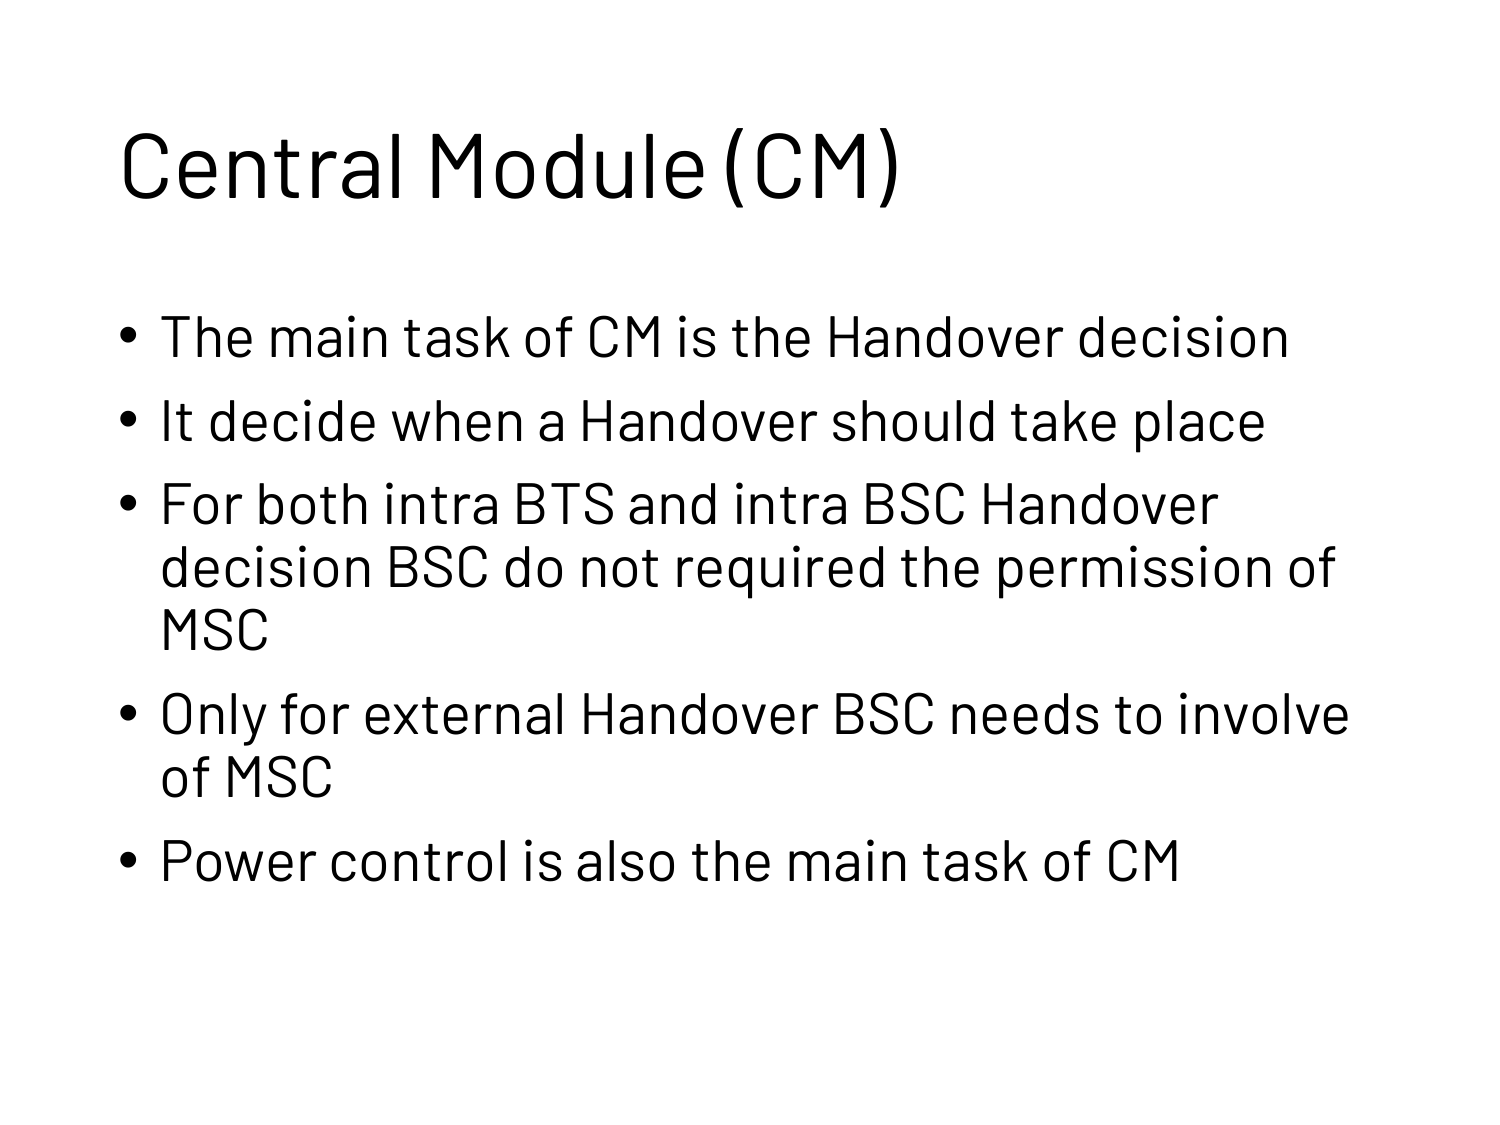

# Central Module (CM)
The main task of CM is the Handover decision
It decide when a Handover should take place
For both intra BTS and intra BSC Handover decision BSC do not required the permission of MSC
Only for external Handover BSC needs to involve of MSC
Power control is also the main task of CM